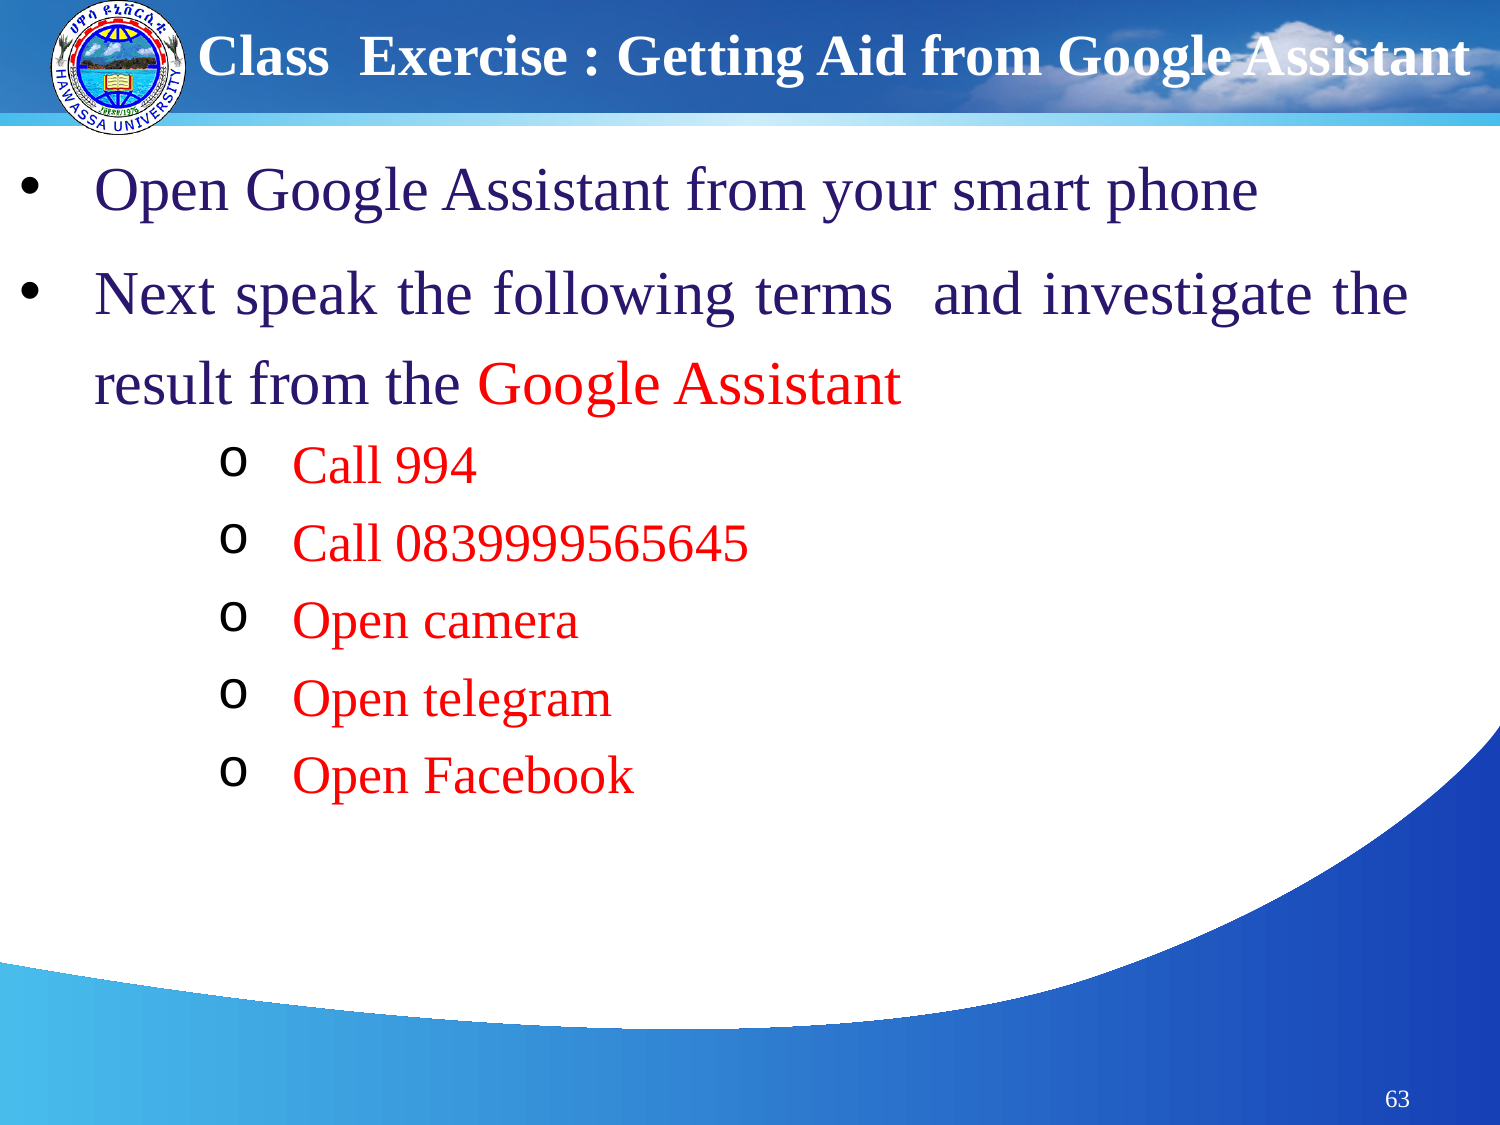

# Class  Exercise : Getting Aid from Google Assistant
Open Google Assistant from your smart phone
Next speak the following terms  and investigate the result from the Google Assistant
Call 994
Call 0839999565645
Open camera
Open telegram
Open Facebook
63